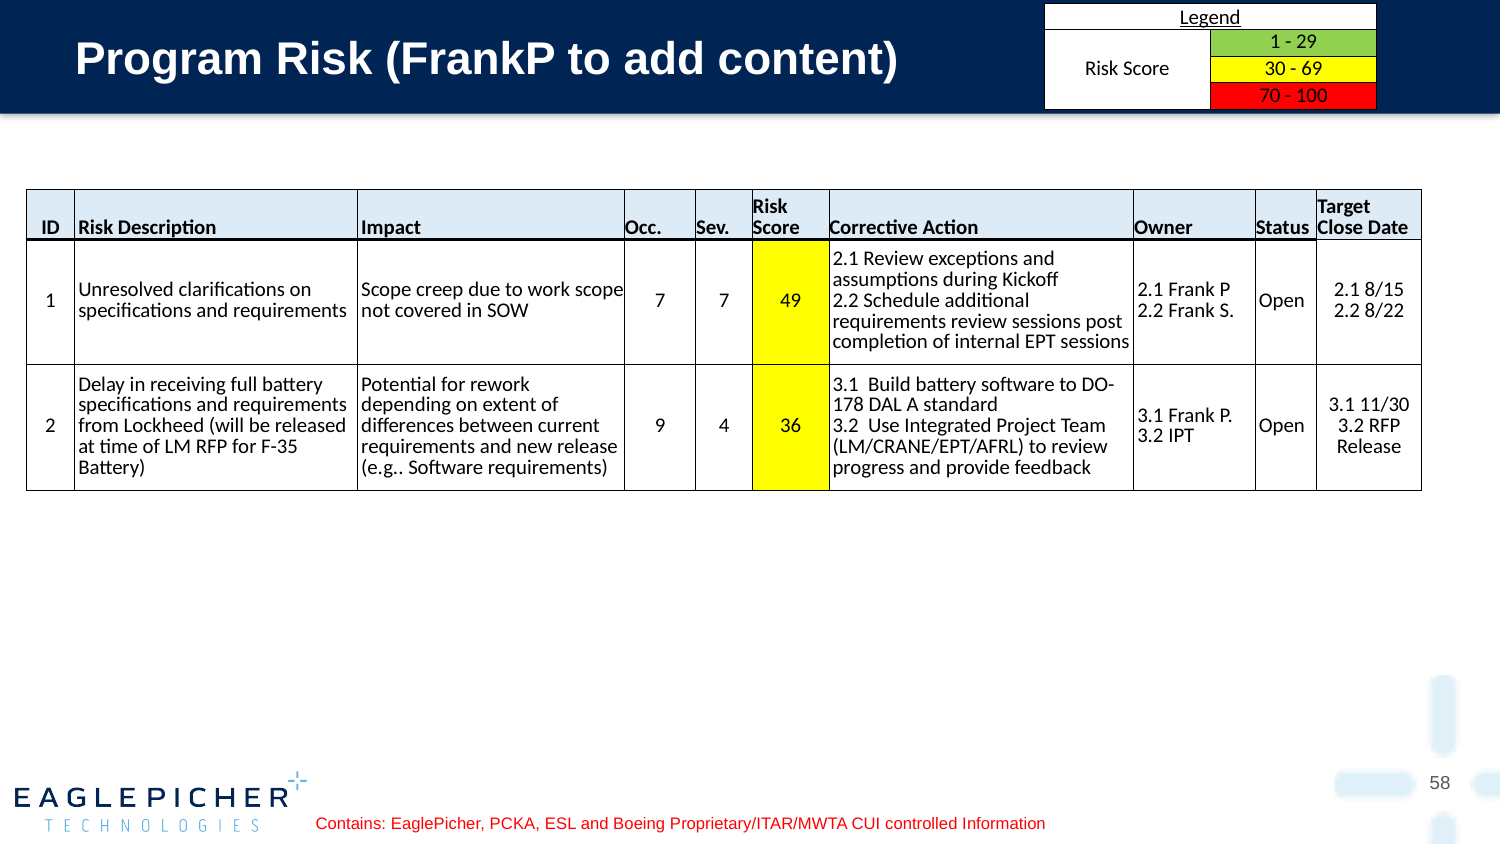

# Program Risk (FrankP to add content)
| Legend |  |
| --- | --- |
| Risk Score | 1 - 29 |
|  | 30 - 69 |
|  | 70 - 100 |
| ID | Risk Description | Impact | Occ. | Sev. | Risk Score | Corrective Action | Owner | Status | Target Close Date |
| --- | --- | --- | --- | --- | --- | --- | --- | --- | --- |
| 1 | Unresolved clarifications on specifications and requirements | Scope creep due to work scope not covered in SOW | 7 | 7 | 49 | 2.1 Review exceptions and assumptions during Kickoff 2.2 Schedule additional requirements review sessions post completion of internal EPT sessions | 2.1 Frank P 2.2 Frank S. | Open | 2.1 8/15 2.2 8/22 |
| 2 | Delay in receiving full battery specifications and requirements from Lockheed (will be released at time of LM RFP for F-35 Battery) | Potential for rework depending on extent of differences between current requirements and new release (e.g.. Software requirements) | 9 | 4 | 36 | 3.1 Build battery software to DO-178 DAL A standard 3.2 Use Integrated Project Team (LM/CRANE/EPT/AFRL) to review progress and provide feedback | 3.1 Frank P. 3.2 IPT | Open | 3.1 11/30 3.2 RFP Release |